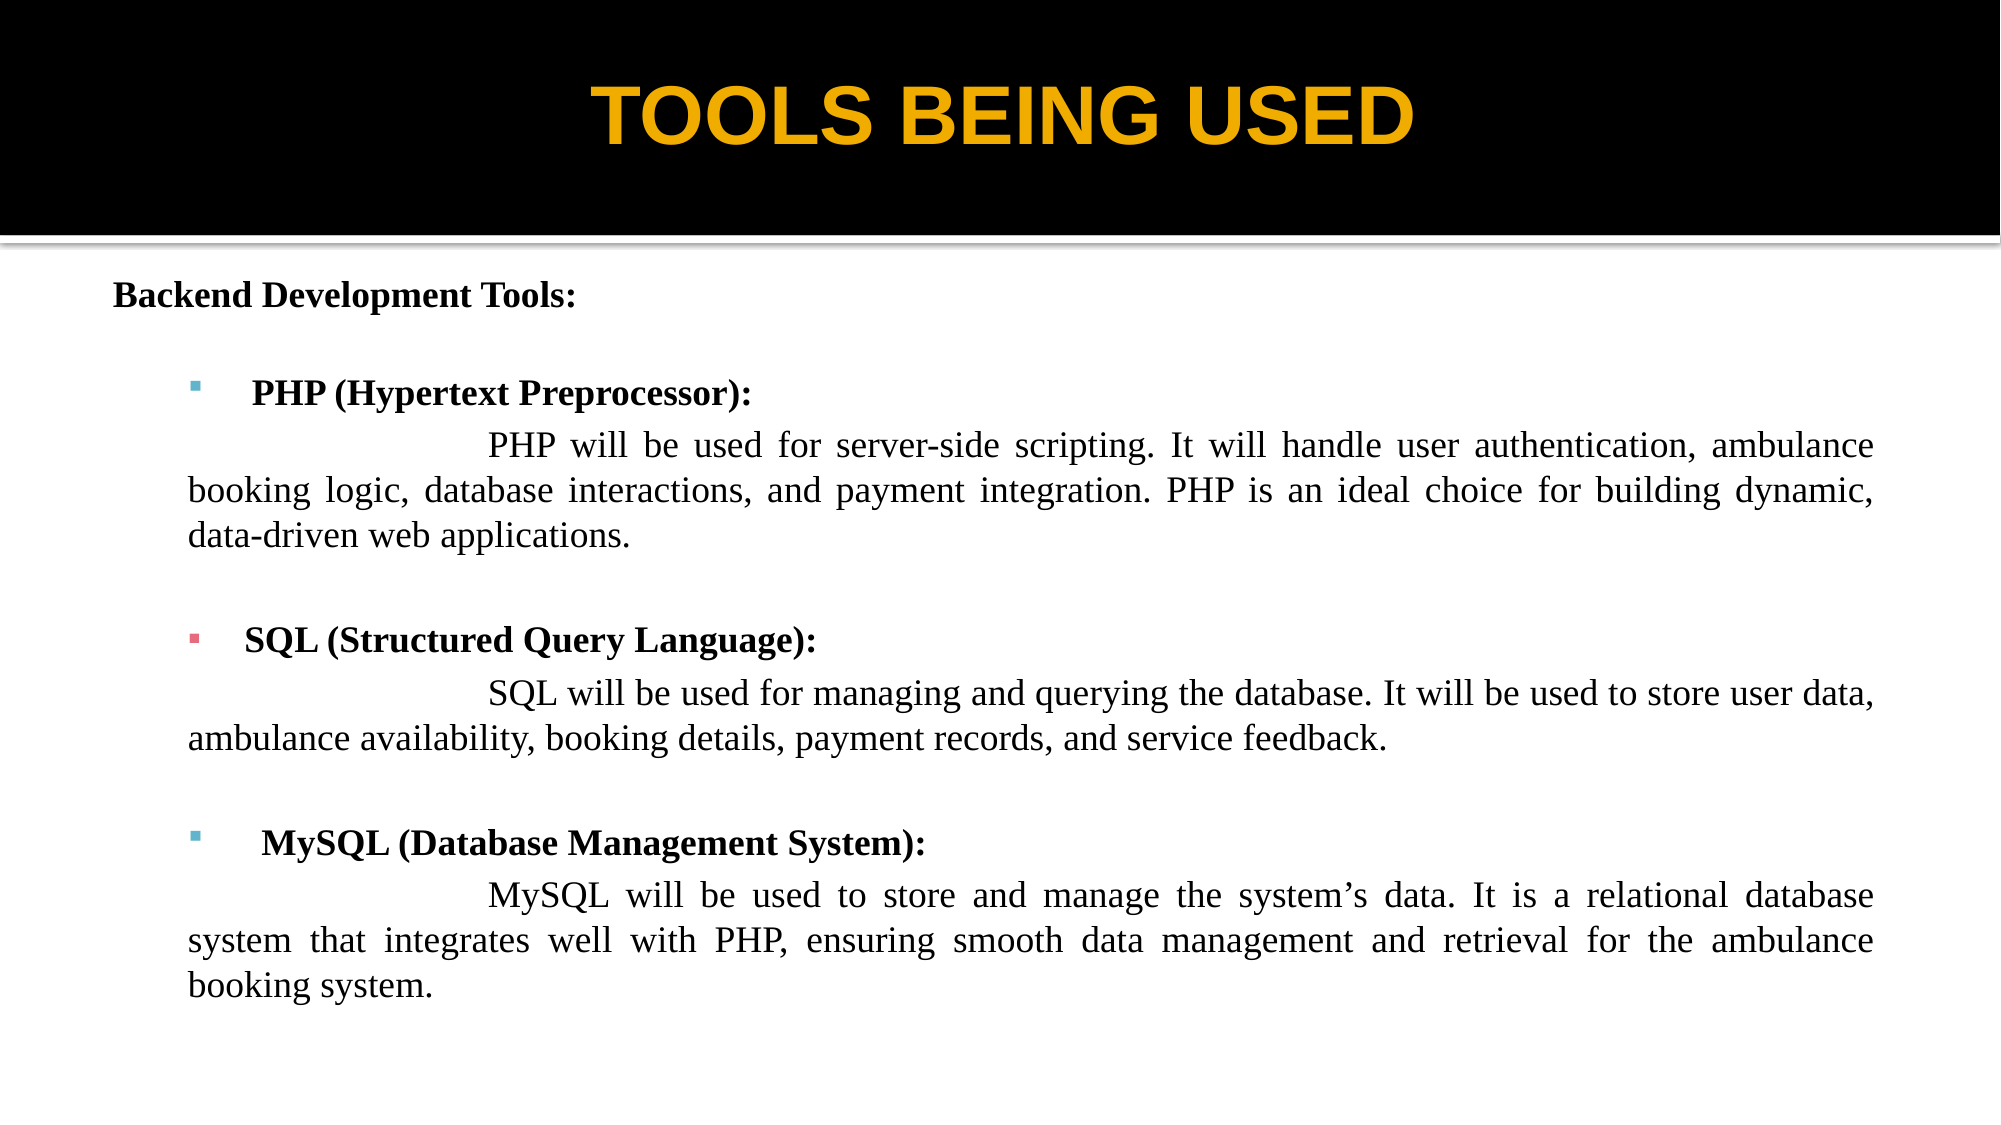

# TOOLS BEING USED
Backend Development Tools:

  PHP (Hypertext Preprocessor):
		PHP will be used for server-side scripting. It will handle user authentication, ambulance booking logic, database interactions, and payment integration. PHP is an ideal choice for building dynamic, data-driven web applications.

 SQL (Structured Query Language):
		SQL will be used for managing and querying the database. It will be used to store user data, ambulance availability, booking details, payment records, and service feedback.

   MySQL (Database Management System):
		MySQL will be used to store and manage the system’s data. It is a relational database system that integrates well with PHP, ensuring smooth data management and retrieval for the ambulance booking system.